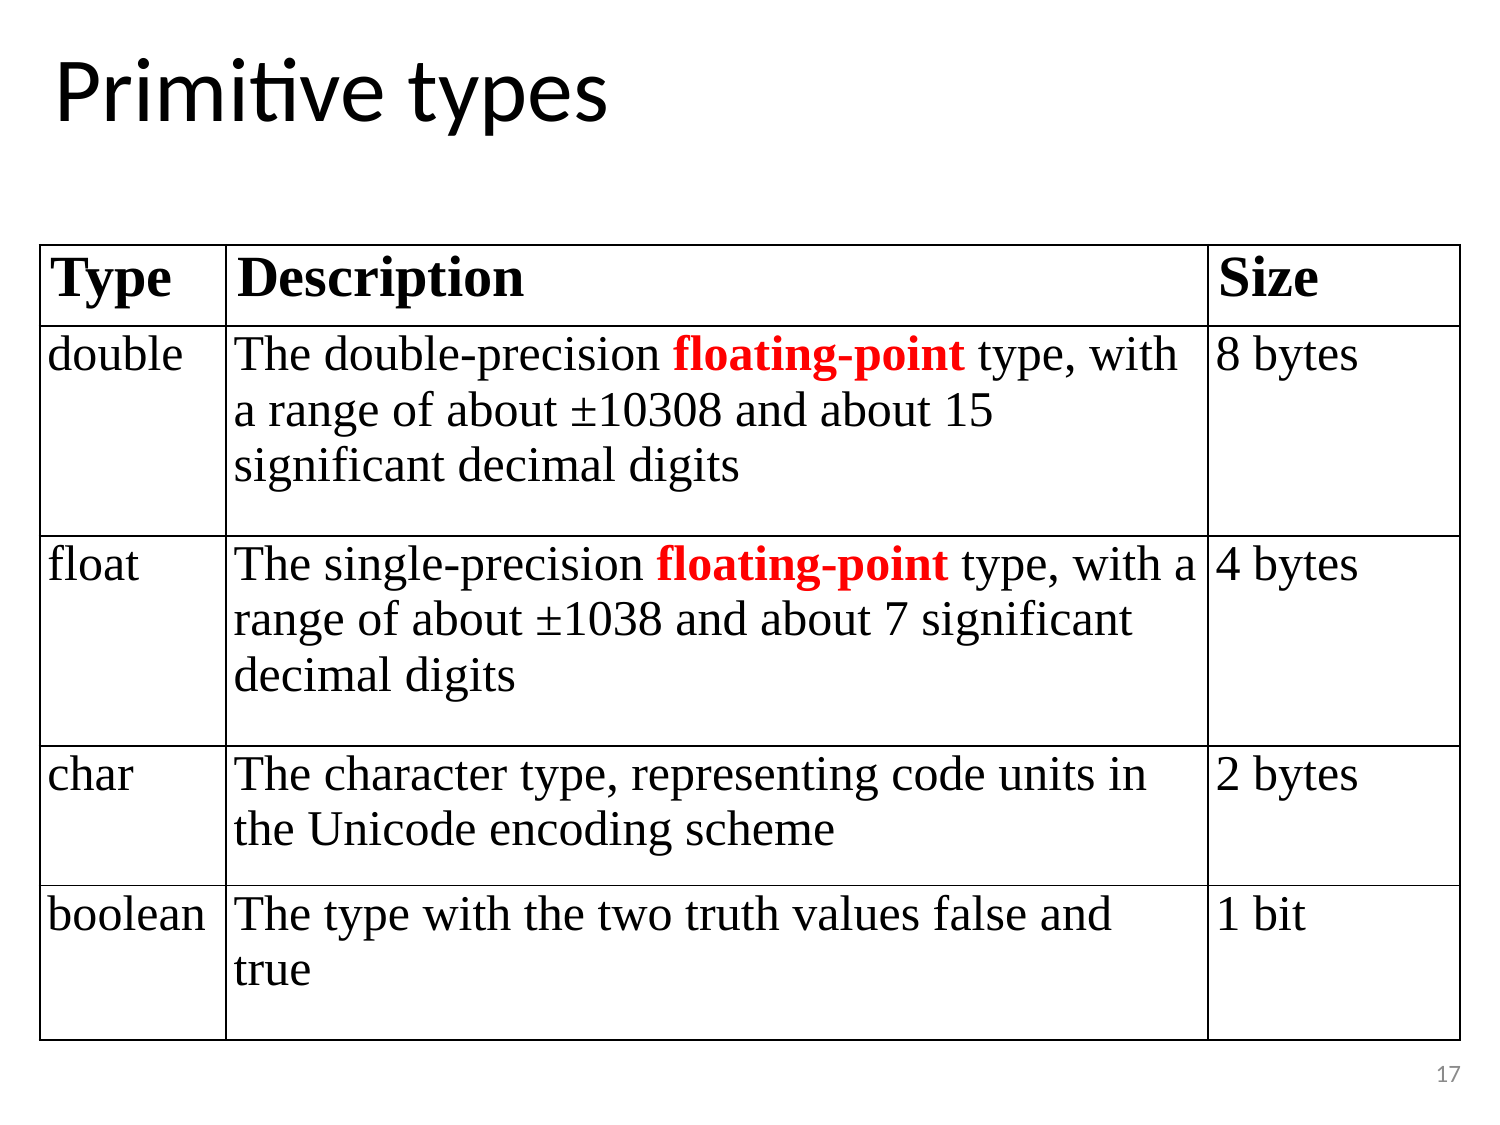

# Primitive types
| Type | Description | Size |
| --- | --- | --- |
| double | The double-precision floating-point type, with a range of about ±10308 and about 15 significant decimal digits | 8 bytes |
| float | The single-precision floating-point type, with a range of about ±1038 and about 7 significant decimal digits | 4 bytes |
| char | The character type, representing code units in the Unicode encoding scheme | 2 bytes |
| boolean | The type with the two truth values false and true | 1 bit |
17